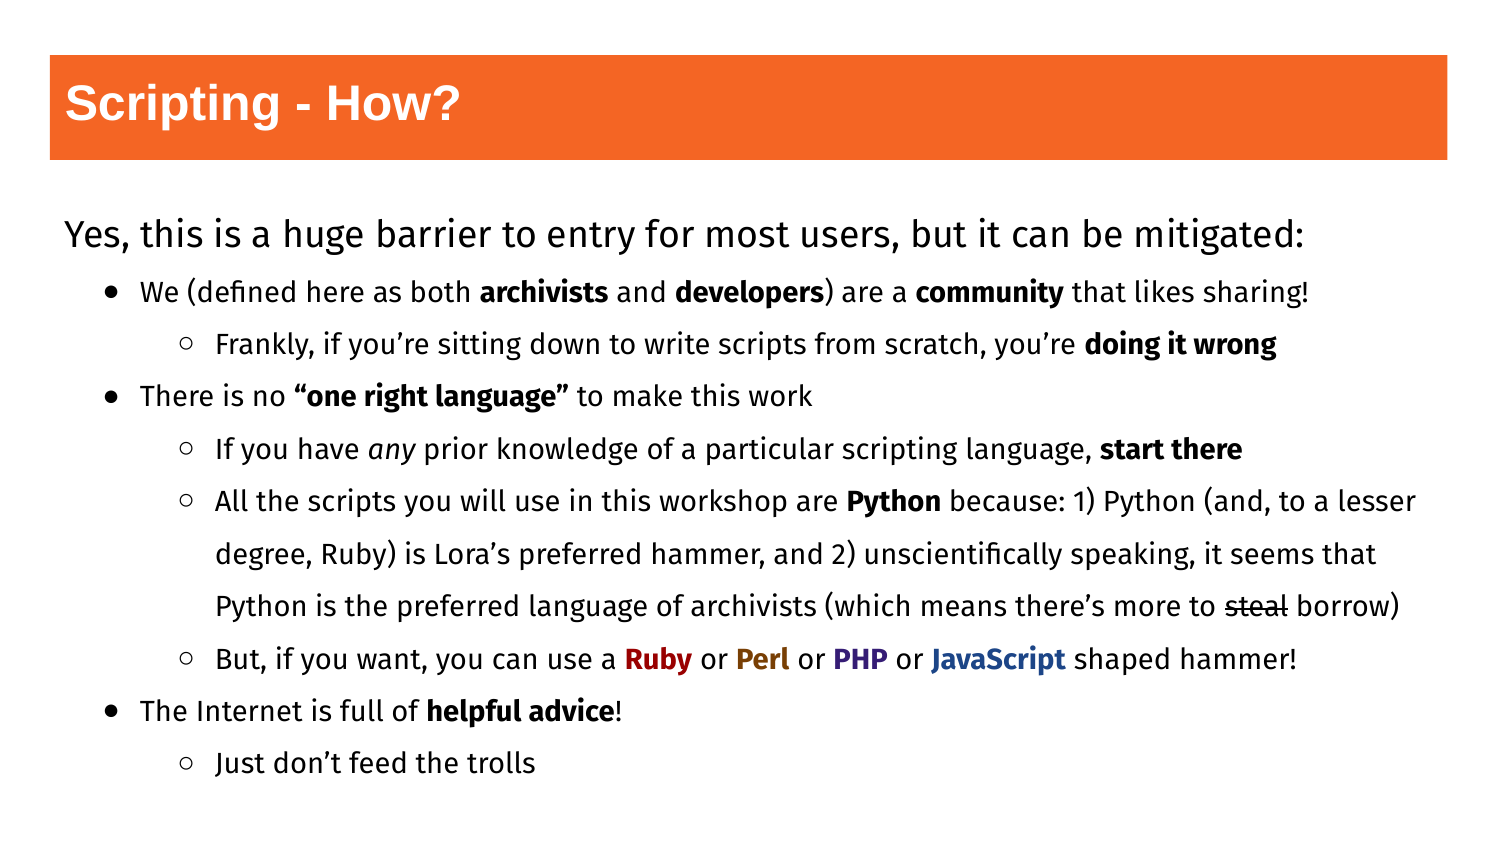

Scripting - How?
Yes, this is a huge barrier to entry for most users, but it can be mitigated:
We (defined here as both archivists and developers) are a community that likes sharing!
Frankly, if you’re sitting down to write scripts from scratch, you’re doing it wrong
There is no “one right language” to make this work
If you have any prior knowledge of a particular scripting language, start there
All the scripts you will use in this workshop are Python because: 1) Python (and, to a lesser degree, Ruby) is Lora’s preferred hammer, and 2) unscientifically speaking, it seems that Python is the preferred language of archivists (which means there’s more to steal borrow)
But, if you want, you can use a Ruby or Perl or PHP or JavaScript shaped hammer!
The Internet is full of helpful advice!
Just don’t feed the trolls